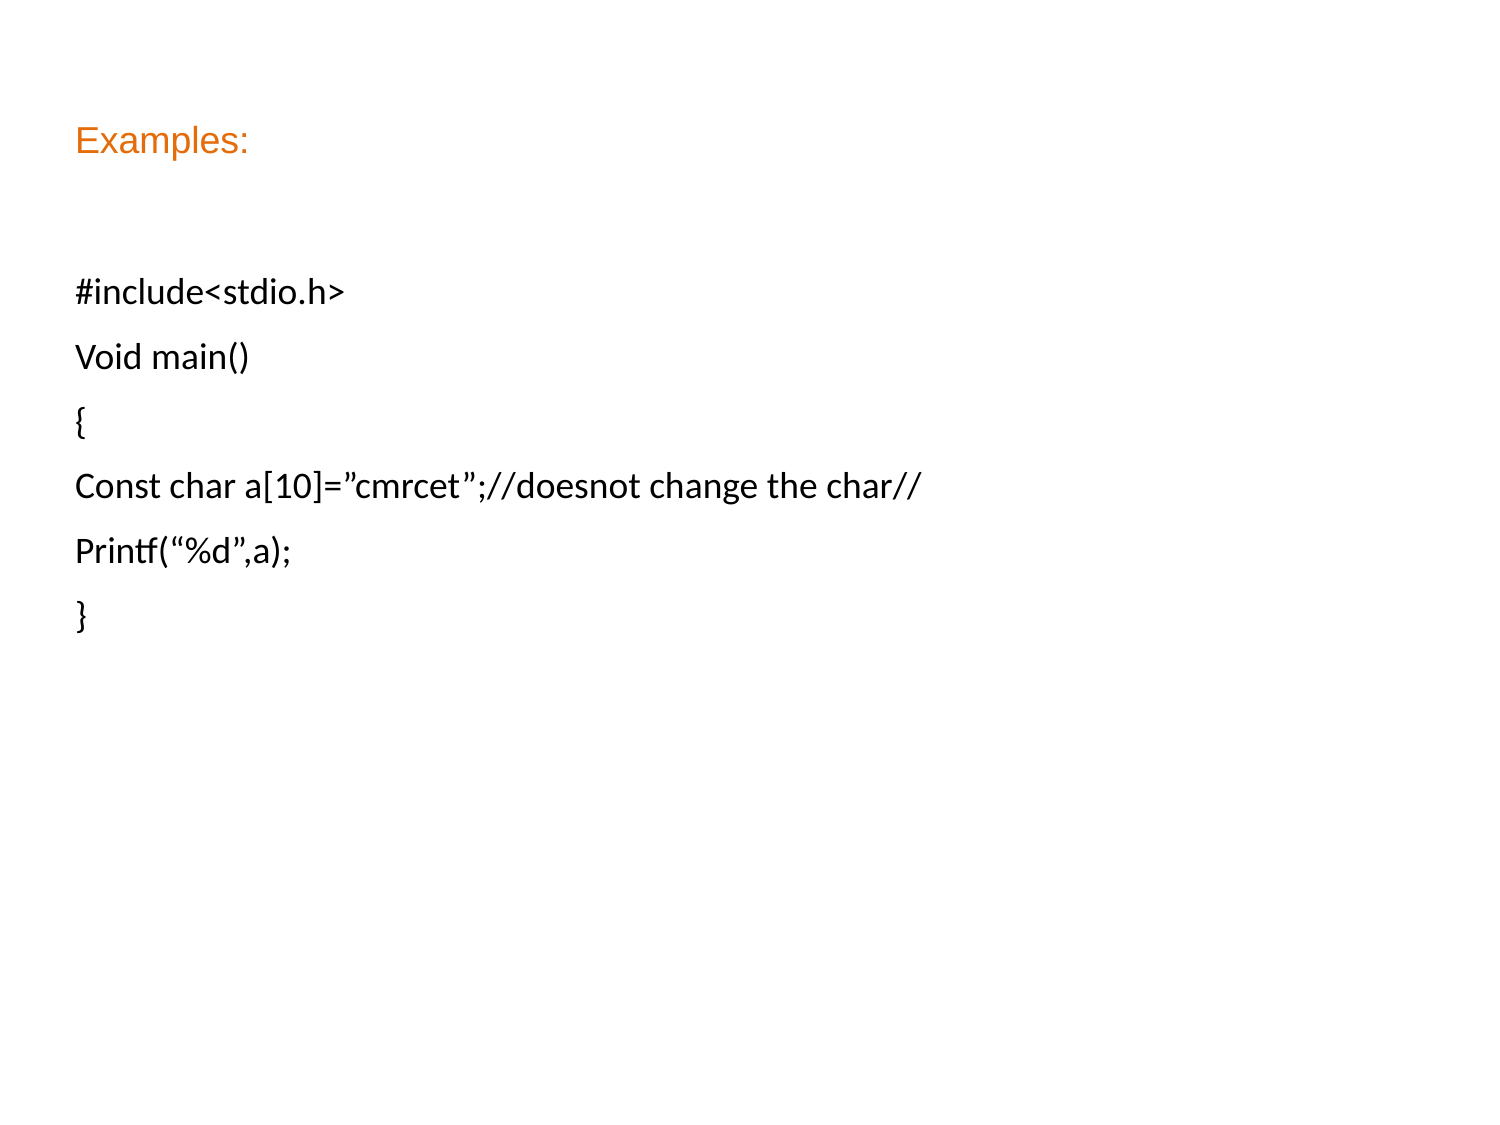

# Examples:
#include<stdio.h>
Void main()
{
Const char a[10]=”cmrcet”;//doesnot change the char//
Printf(“%d”,a);
}